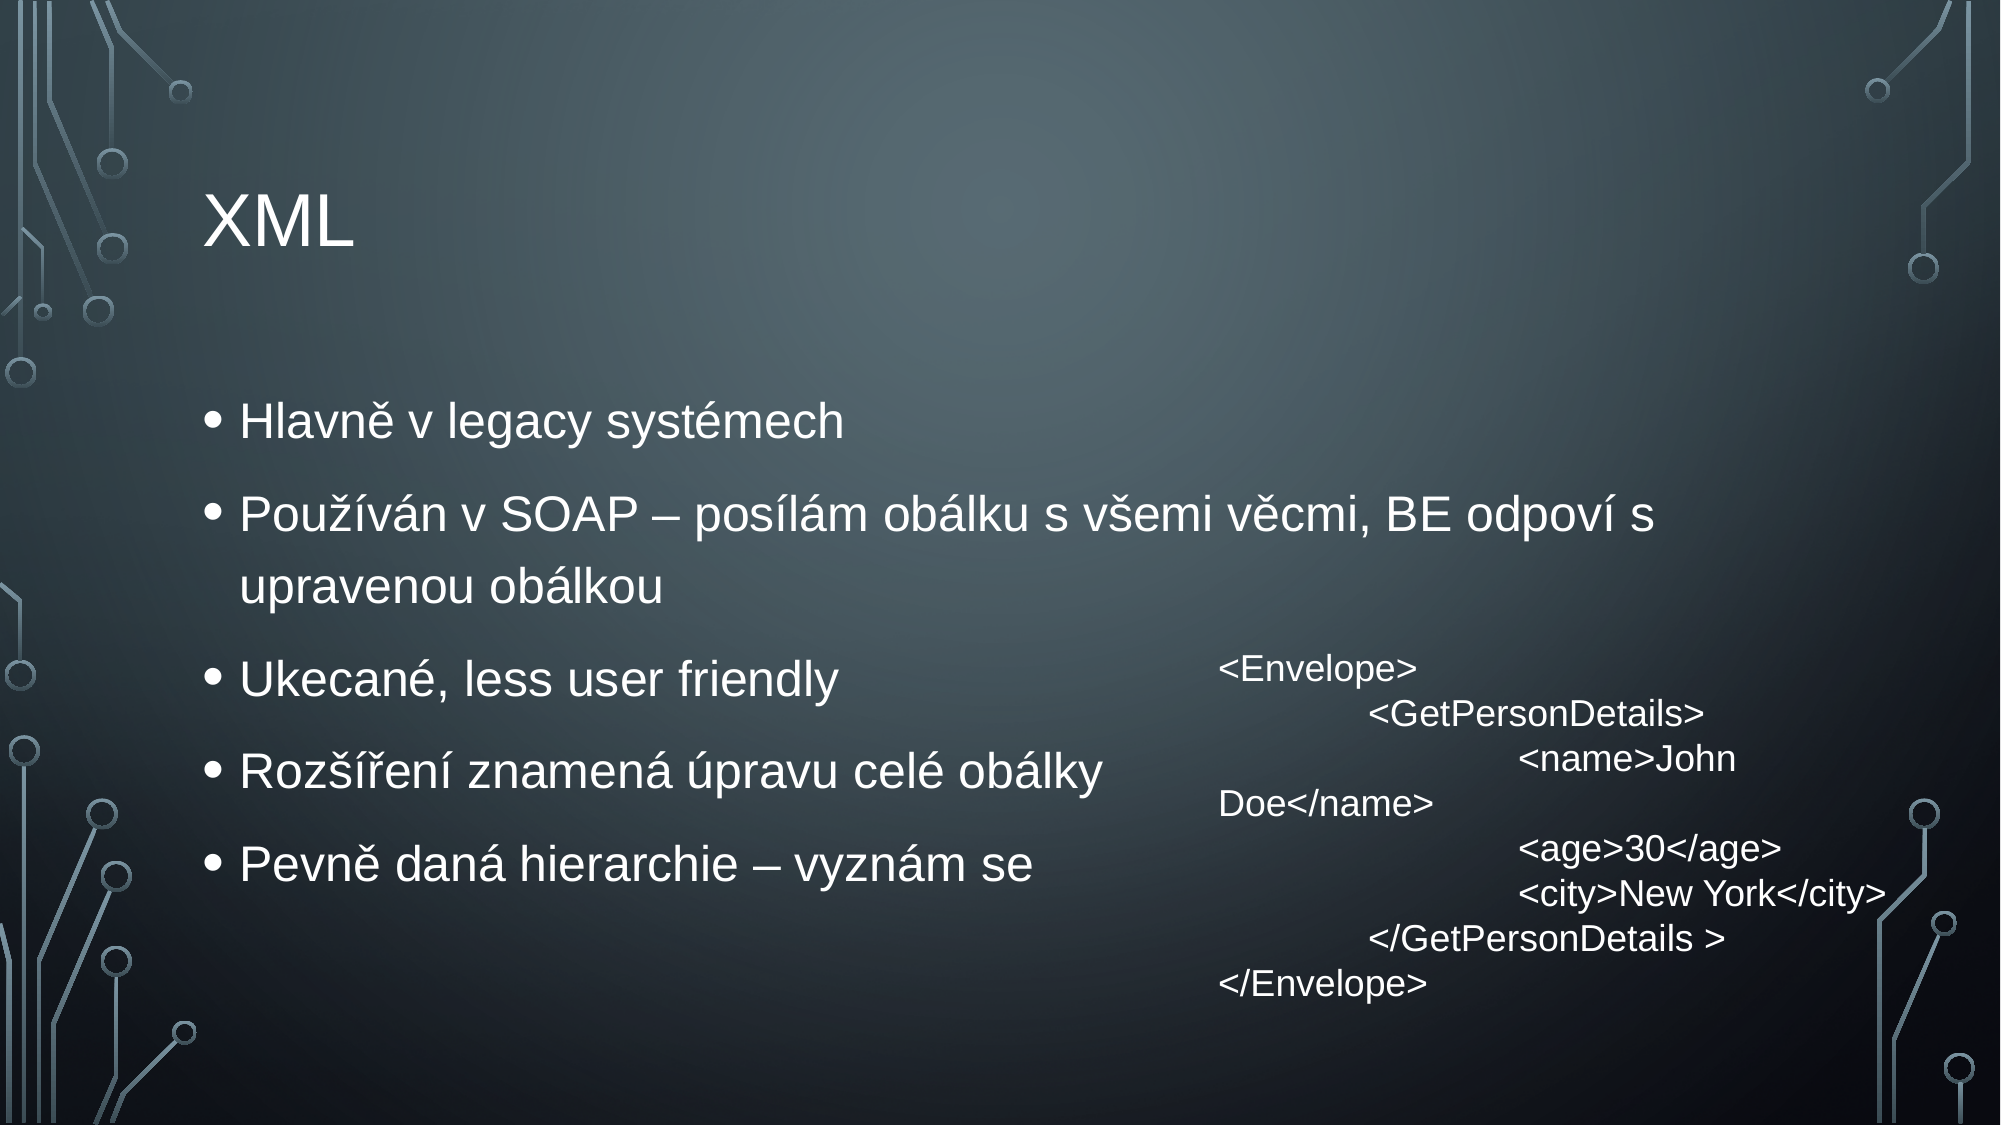

# XML
Hlavně v legacy systémech
Používán v SOAP – posílám obálku s všemi věcmi, BE odpoví s upravenou obálkou
Ukecané, less user friendly
Rozšíření znamená úpravu celé obálky
Pevně daná hierarchie – vyznám se
<Envelope>
	<GetPersonDetails>
  		<name>John Doe</name>
  		<age>30</age>
  		<city>New York</city>
	</GetPersonDetails >
</Envelope>